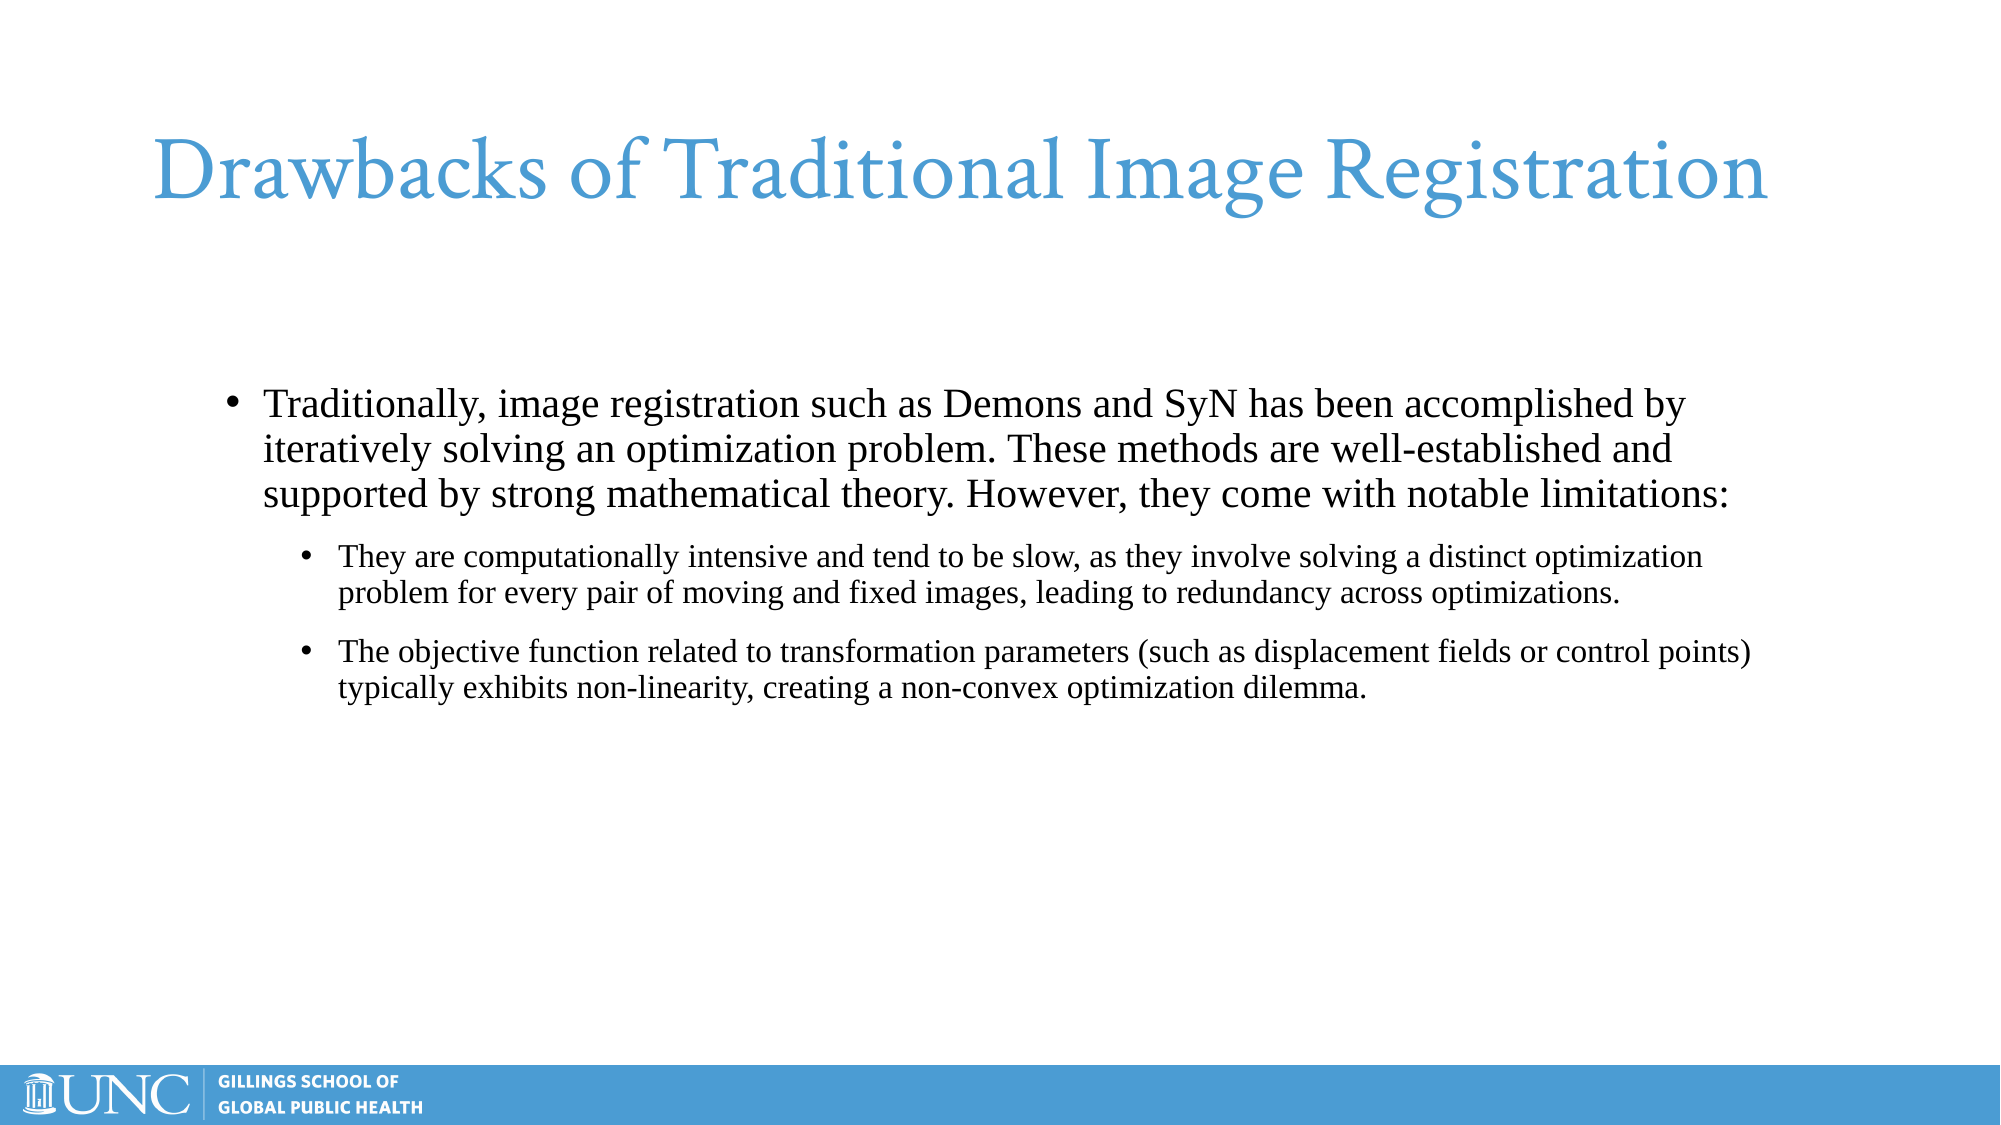

# Drawbacks of Traditional Image Registration
Traditionally, image registration such as Demons and SyN has been accomplished by iteratively solving an optimization problem. These methods are well-established and supported by strong mathematical theory. However, they come with notable limitations:
They are computationally intensive and tend to be slow, as they involve solving a distinct optimization problem for every pair of moving and fixed images, leading to redundancy across optimizations.
The objective function related to transformation parameters (such as displacement fields or control points) typically exhibits non-linearity, creating a non-convex optimization dilemma.